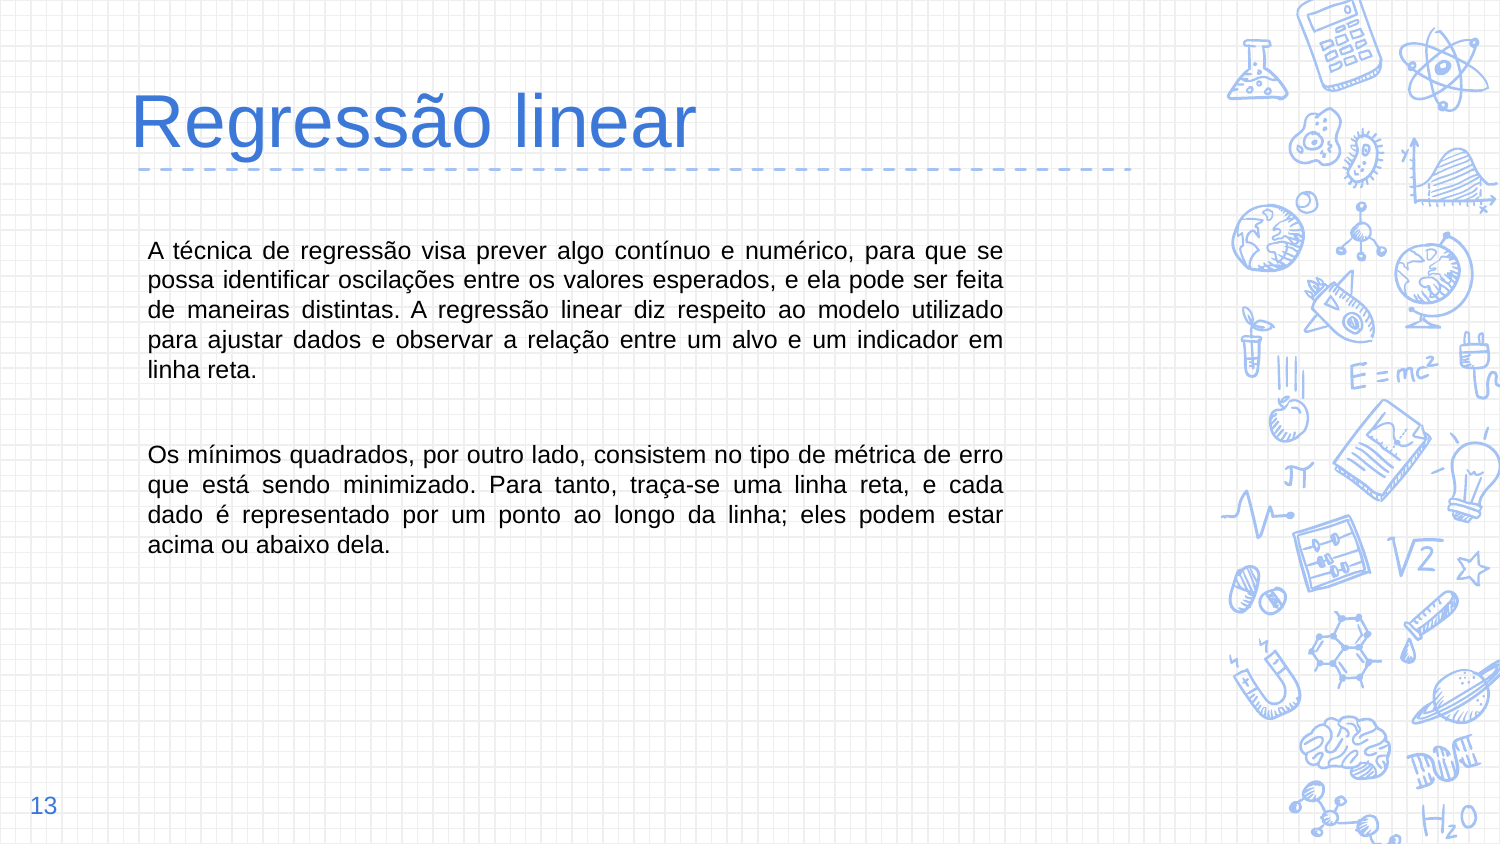

# Regressão linear
A técnica de regressão visa prever algo contínuo e numérico, para que se possa identificar oscilações entre os valores esperados, e ela pode ser feita de maneiras distintas. A regressão linear diz respeito ao modelo utilizado para ajustar dados e observar a relação entre um alvo e um indicador em linha reta.

Os mínimos quadrados, por outro lado, consistem no tipo de métrica de erro que está sendo minimizado. Para tanto, traça-se uma linha reta, e cada dado é representado por um ponto ao longo da linha; eles podem estar acima ou abaixo dela.
13